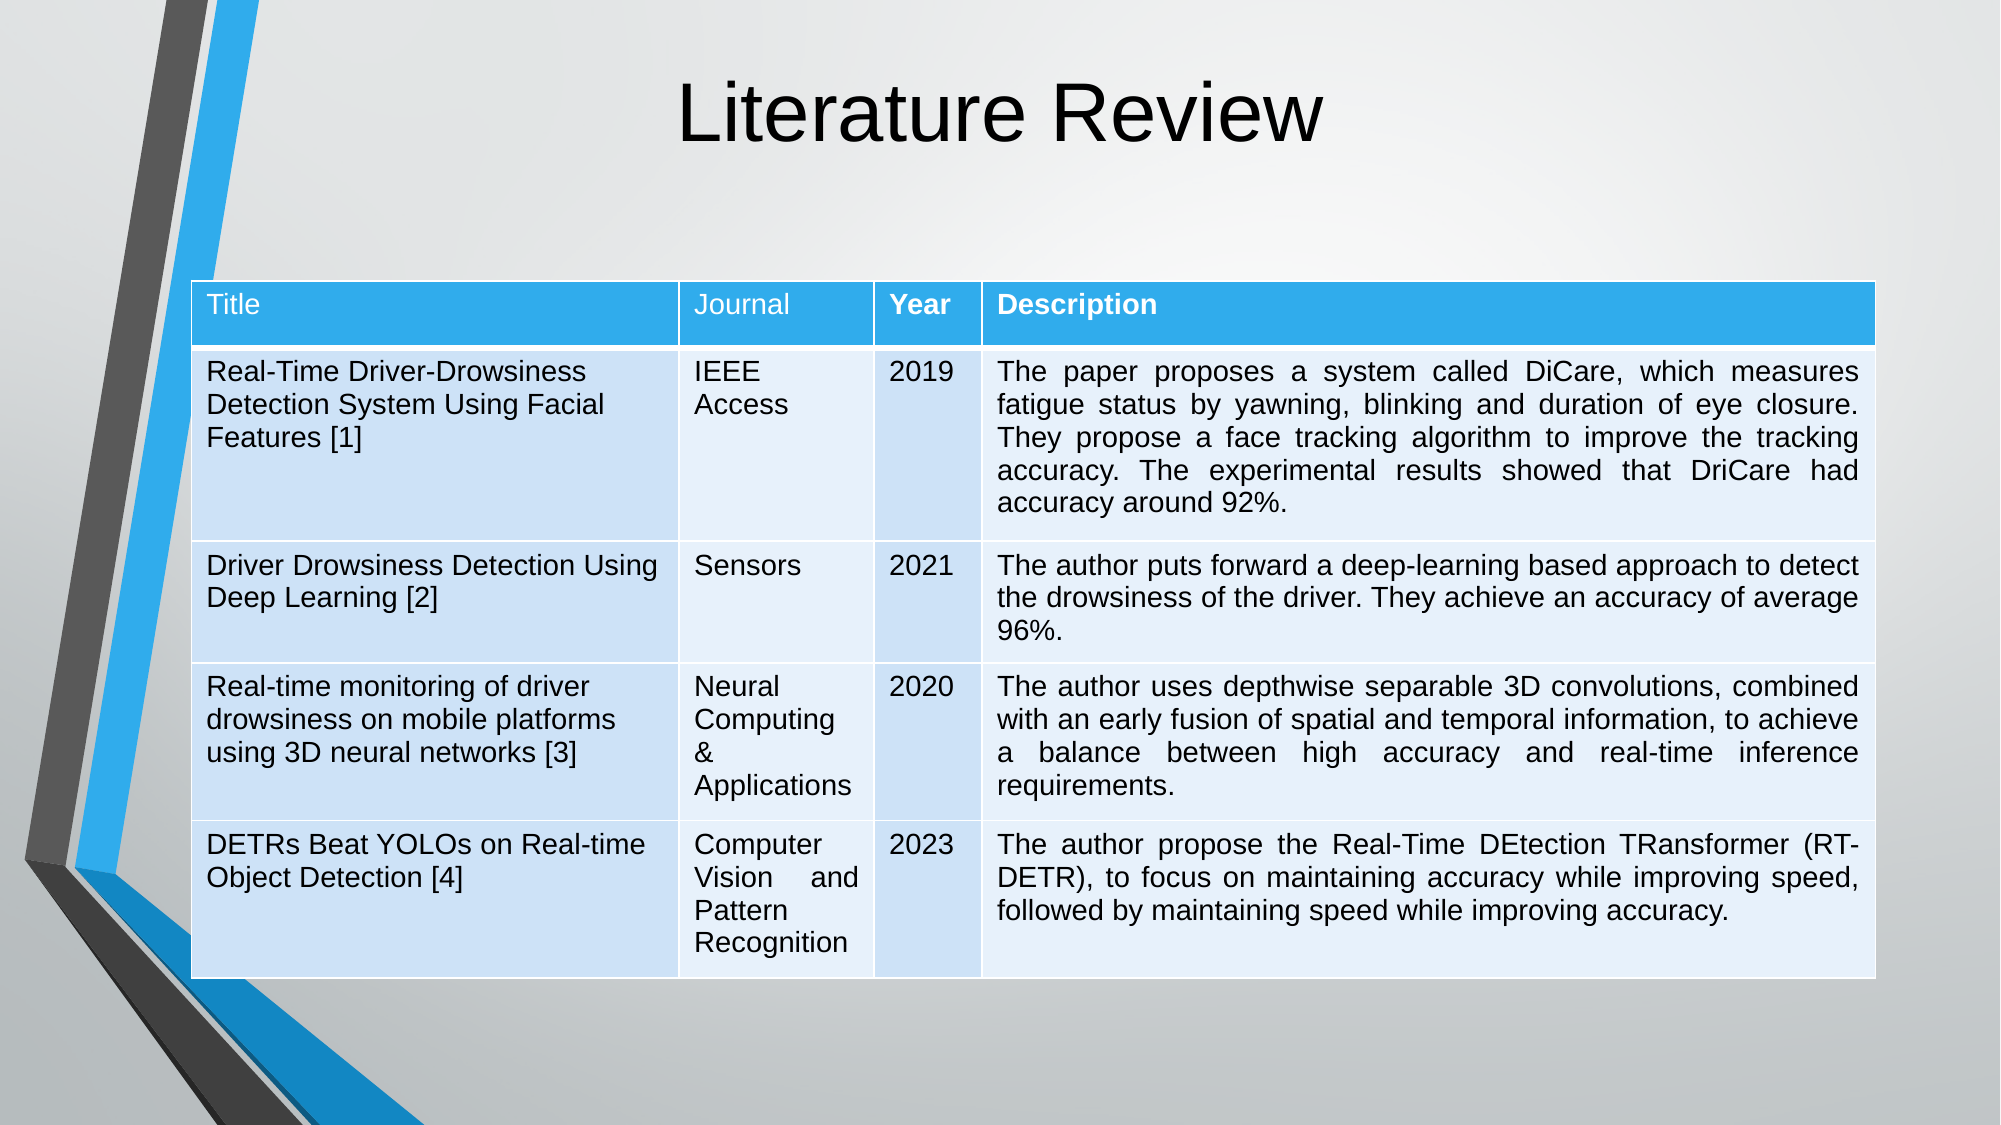

# Literature Review
| Title | Journal | Year | Description |
| --- | --- | --- | --- |
| Real-Time Driver-Drowsiness Detection System Using Facial Features [1] | IEEE Access | 2019 | The paper proposes a system called DiCare, which measures fatigue status by yawning, blinking and duration of eye closure. They propose a face tracking algorithm to improve the tracking accuracy. The experimental results showed that DriCare had accuracy around 92%. |
| Driver Drowsiness Detection Using Deep Learning [2] | Sensors | 2021 | The author puts forward a deep-learning based approach to detect the drowsiness of the driver. They achieve an accuracy of average 96%. |
| Real-time monitoring of driver drowsiness on mobile platforms using 3D neural networks [3] | Neural Computing & Applications | 2020 | The author uses depthwise separable 3D convolutions, combined with an early fusion of spatial and temporal information, to achieve a balance between high accuracy and real-time inference requirements. |
| DETRs Beat YOLOs on Real-time Object Detection [4] | Computer Vision and Pattern Recognition | 2023 | The author propose the Real-Time DEtection TRansformer (RT-DETR), to focus on maintaining accuracy while improving speed, followed by maintaining speed while improving accuracy. |